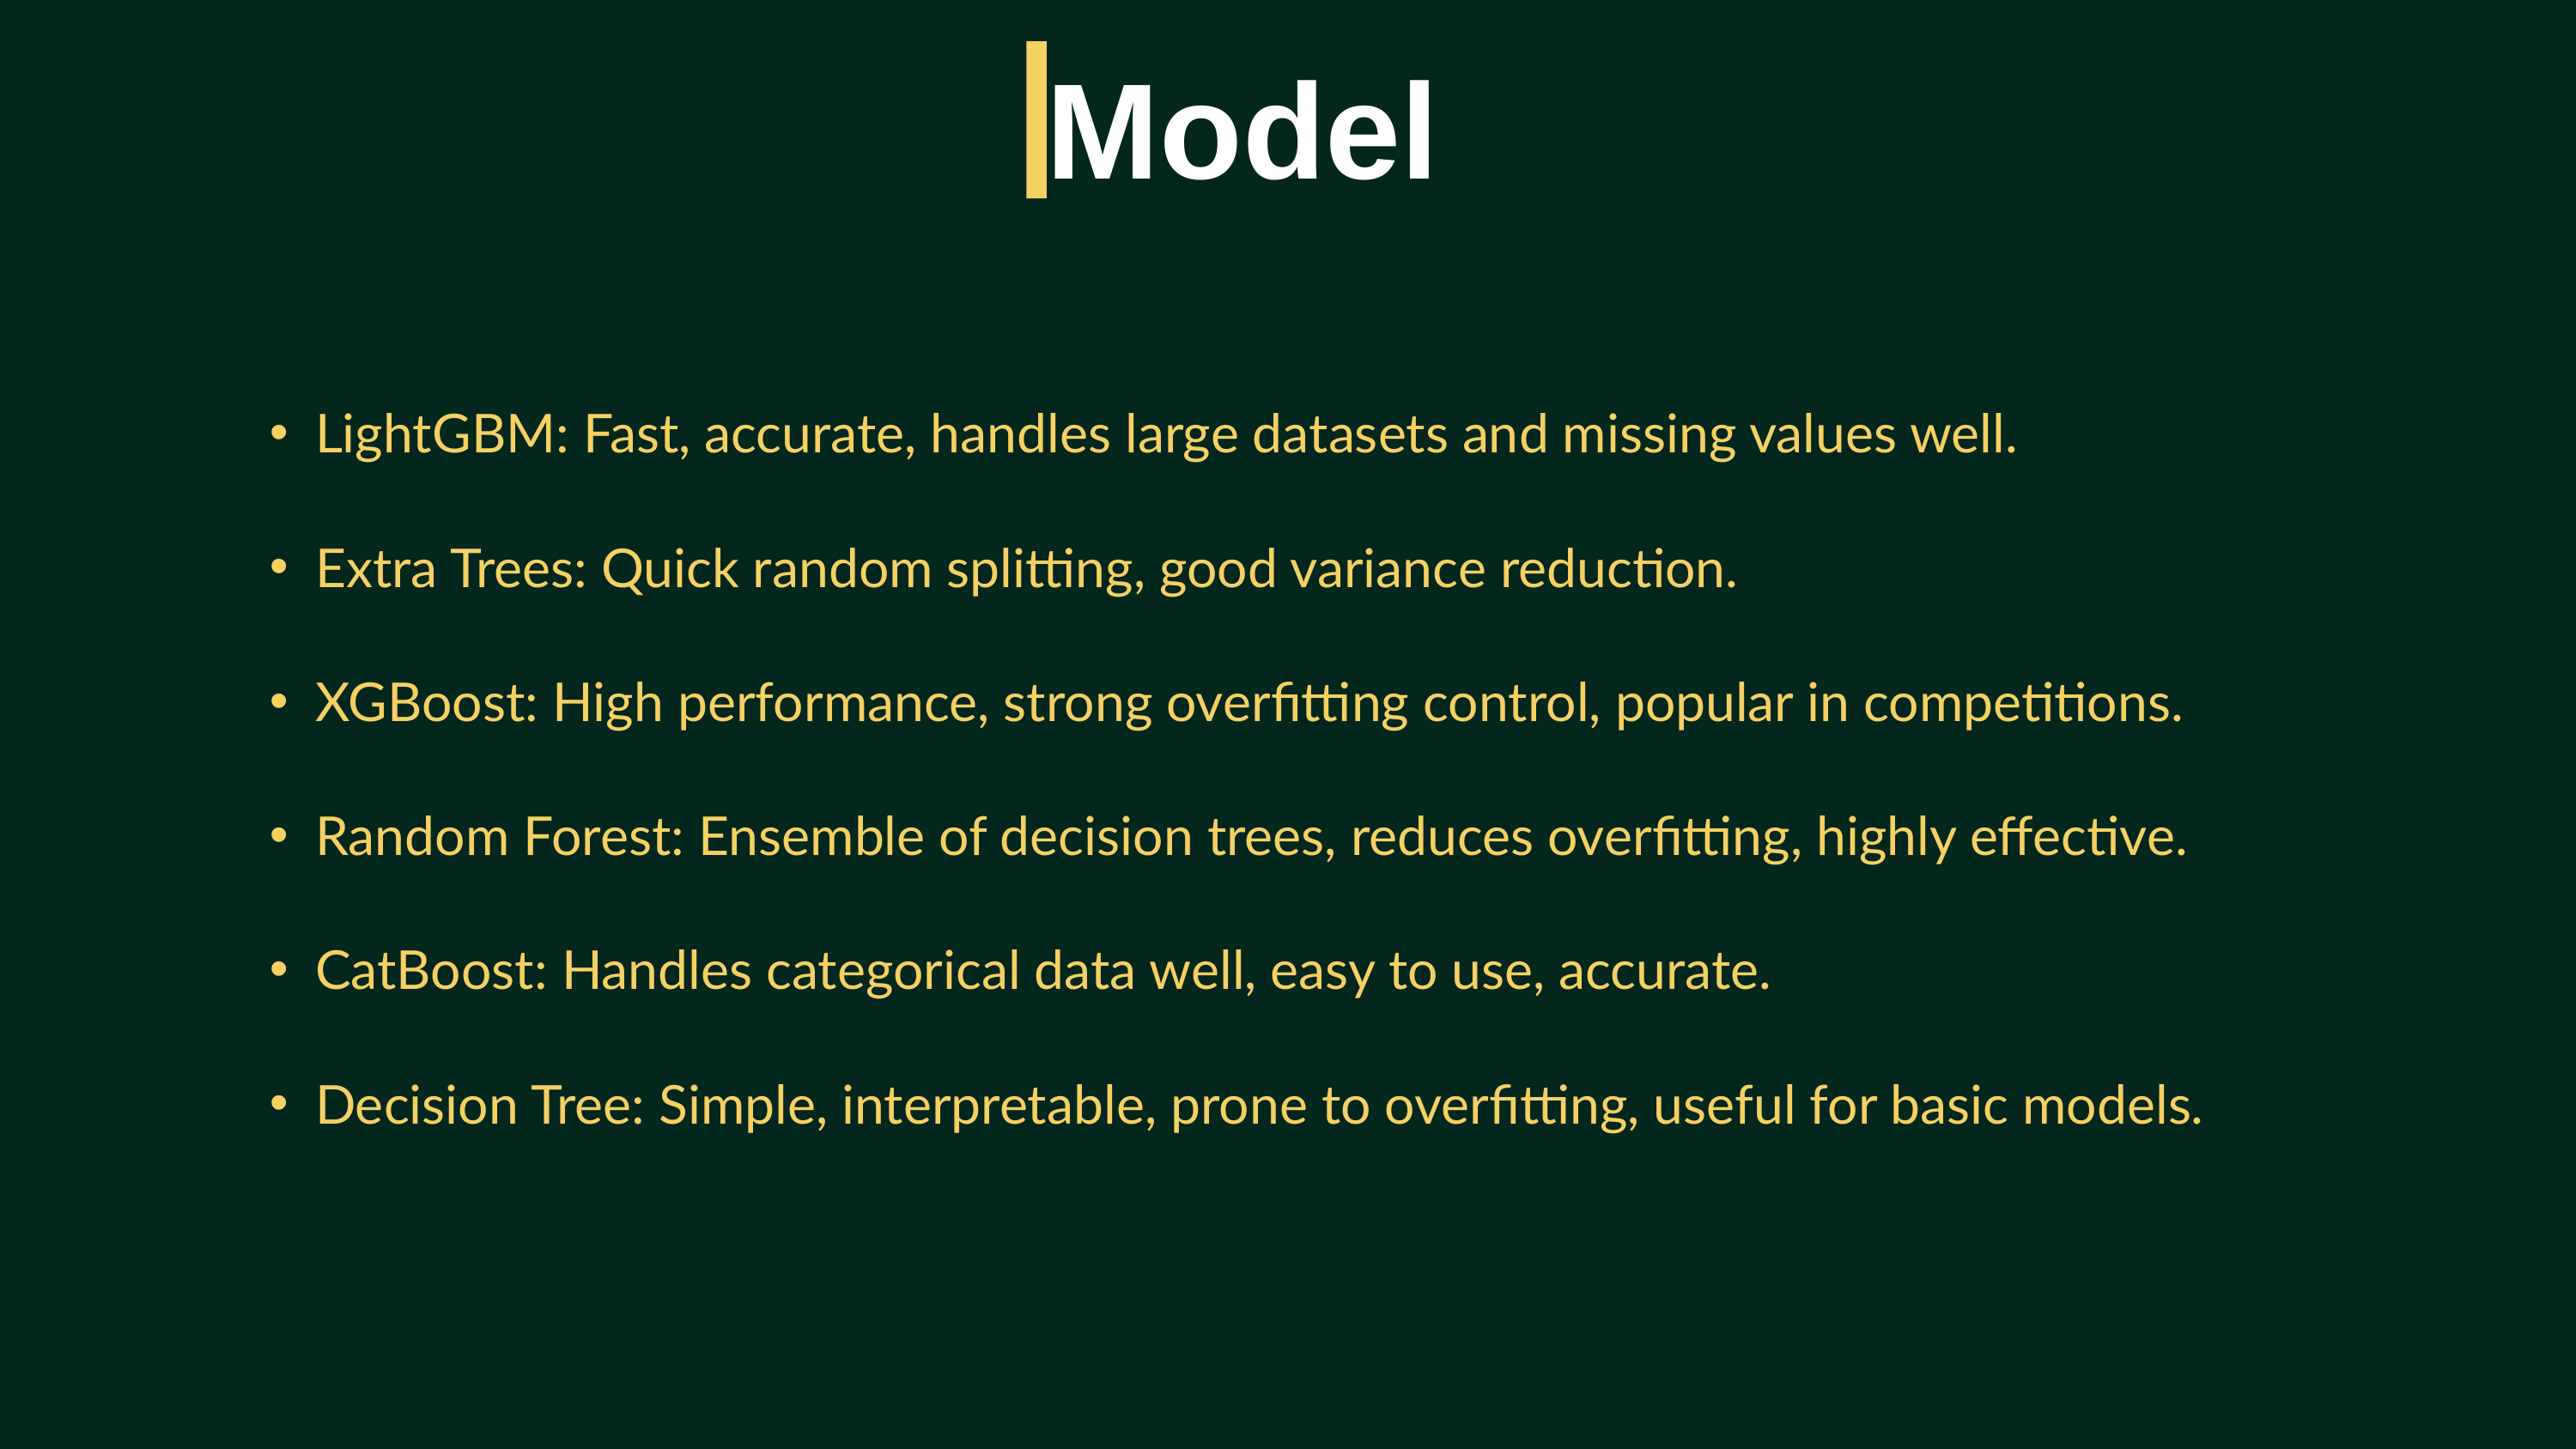

Model

LightGBM: Fast, accurate, handles large datasets and missing values well.
Extra Trees: Quick random splitting, good variance reduction.
XGBoost: High performance, strong overfitting control, popular in competitions.
Random Forest: Ensemble of decision trees, reduces overfitting, highly effective.
CatBoost: Handles categorical data well, easy to use, accurate.
Decision Tree: Simple, interpretable, prone to overfitting, useful for basic models.